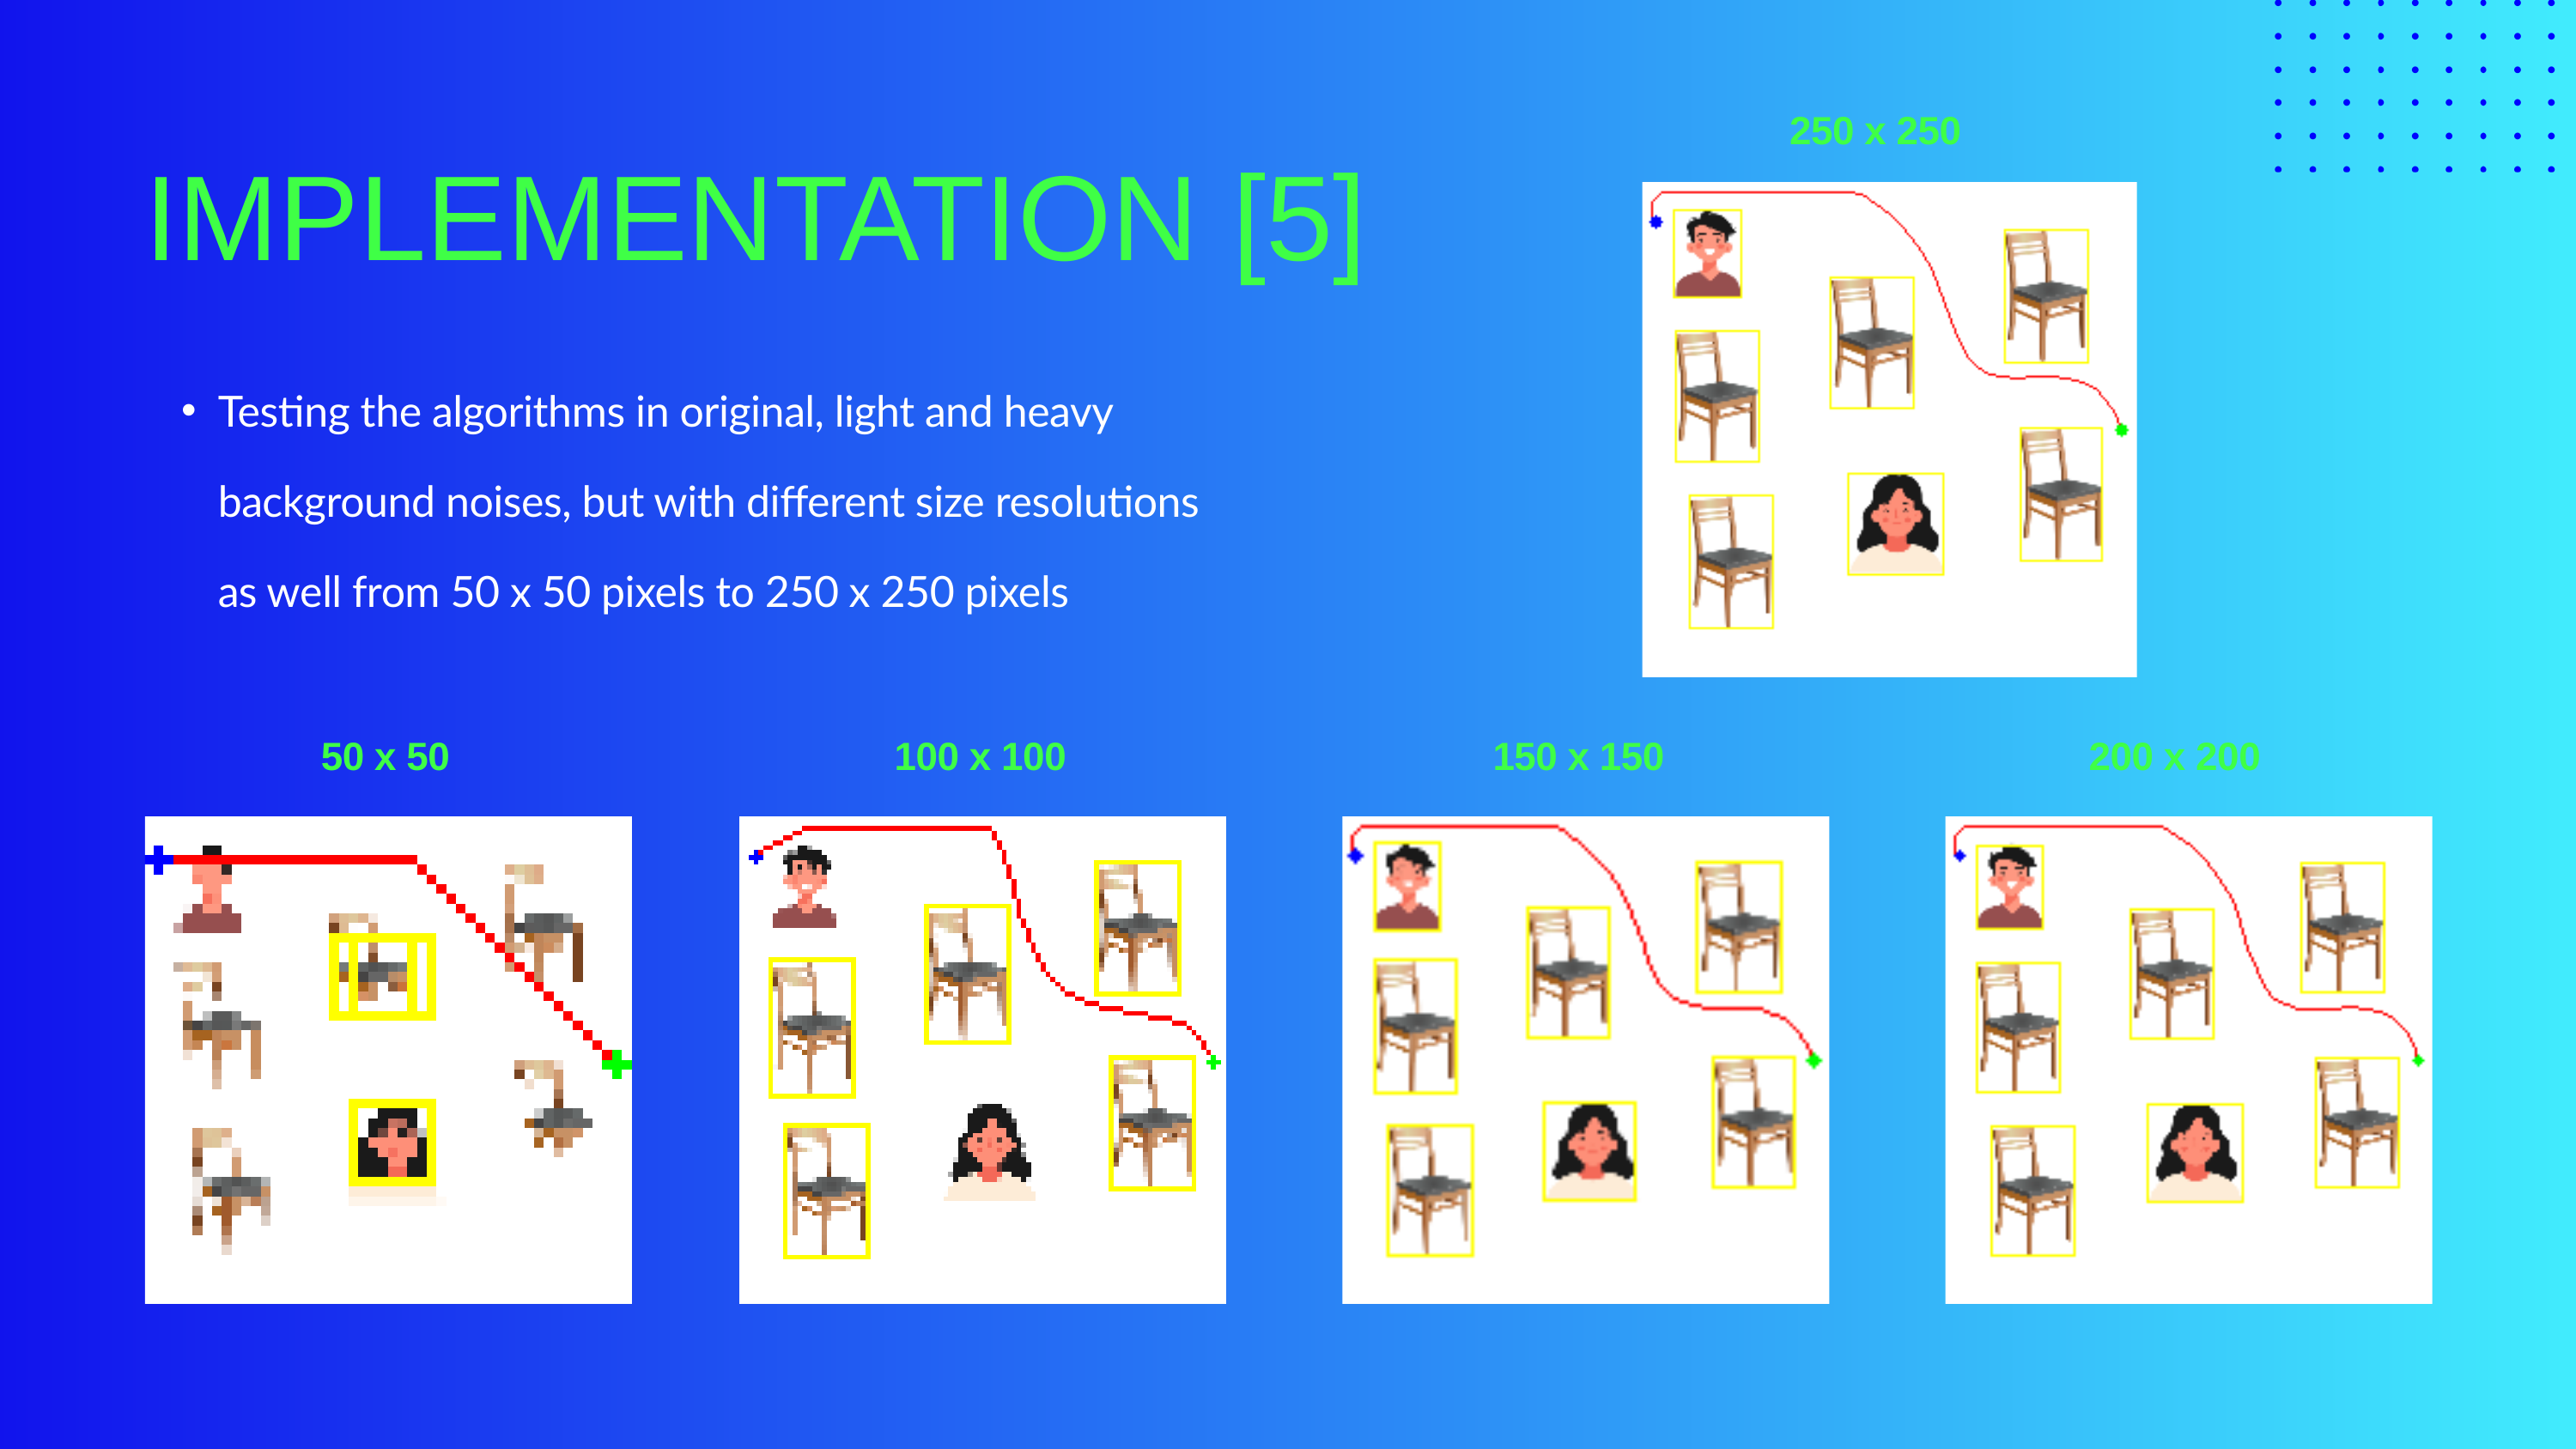

250 x 250
IMPLEMENTATION [5]

Testing the algorithms in original, light and heavy background noises, but with different size resolutions as well from 50 x 50 pixels to 250 x 250 pixels
50 x 50
100 x 100
150 x 150
200 x 200